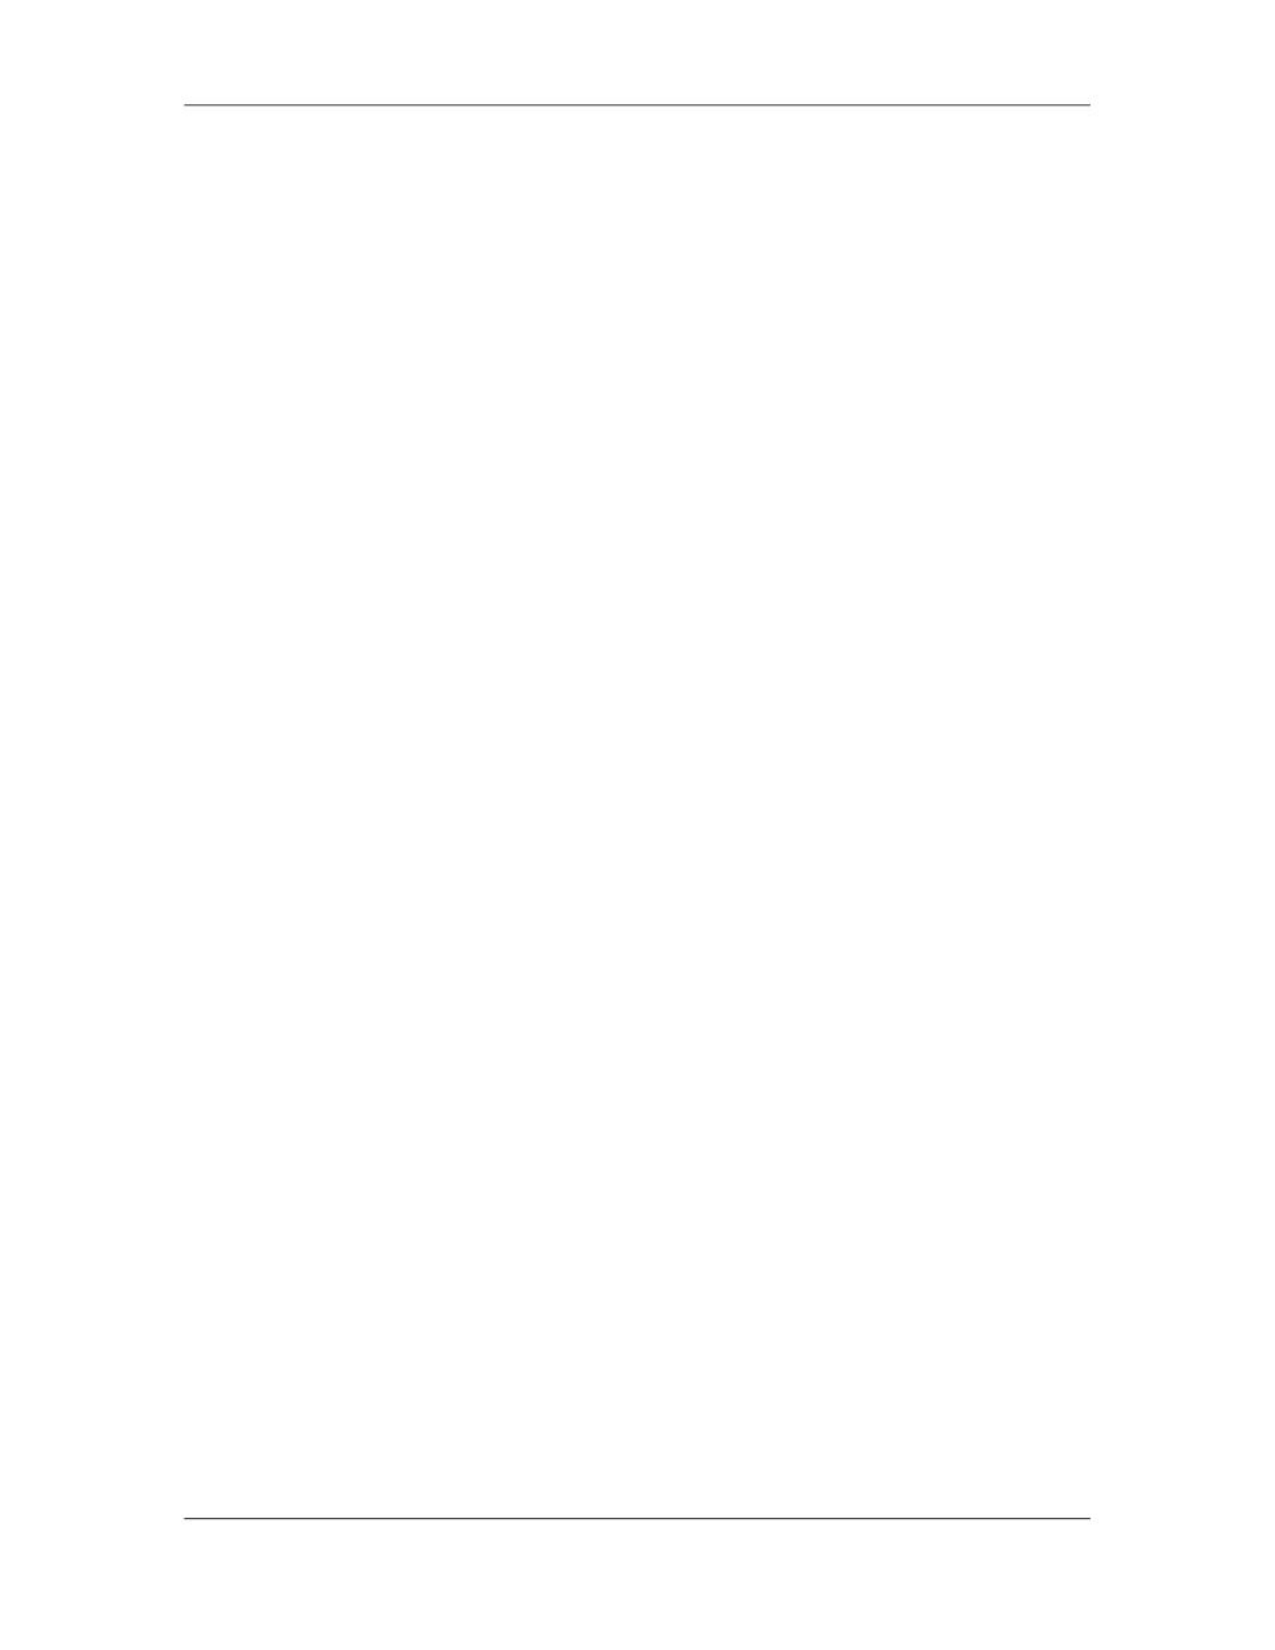

Software Project Management (CS615)

																																																																																																																																																																																																																							LECTURE # 37

																																																																																																																																																																																																																													8. Scheduling

																																																																																										8.1																	Understanding Schedule

																																																																																																			i.															Salient Features:

																																																																																																																								Fred Brooks, the well-known author of 	The Mythical-Man-Month 	[BRO95],

																																																																																																																								was once asked how software projects fall behind schedule. His response was

																																																																																																																								as simple as it was profound: "One day at a time."

																																																																																																																								The reality of a technical project (whether it involves building a hydroelectric

																																																																																																																								plant or developing an operating system) is that hundreds of small tasks must

																																																																																																																								occur to accomplish a larger goal.

																																																																																																																								Some of these tasks lie outside the mainstream and may be completed without

																																																																																																																								worry about impact on project completion date, Other tasks lie on the

																																																																																																																								"critical" path, these "critical" tasks fall behind schedule, the completion date

																																																																																																																								of the entire project is 'put into jeopardy,

																																																																																																																								The project manager's objective is to define all project tasks build a network

																																																																																																																								that depicts their interdependencies, identify the tasks that are critical within

																																																																																																																								the network, and then track their progress to ensure that delay is recognized

																																																																																																																								"one day at a time." To accomplish this, the manager must have a schedule
																																																																																																																								that has been defined at a degree of resolution that enables the manager to

																																																																																																																								monitor Progress and control the project.

																																																																																																																								Software project scheduling 		is an activity that distributes estimated effort
																																																																																																																								across the planned project duration by allocating the effort to specific software

																																																																																																																								engineering tasks.

																																																																																																																								It is important to note, however, that the schedule evolves over time. During
																																																																																																																								early stages of project planning, a 	macroscopic schedule 	is developed. This

																																																																																																																								type of schedule identifies all major software engineering activities and the
																																																																																																																								product functions to which they are applied.

																																																																																																																								As the project gets under way, each entry on the macroscopic schedule is

																																																																																																																								refined into a 		detailed schedule. 		Here specific software tasks (required to
																																																																																																																								accomplish an activity) are identified and scheduled.

																																																																																																																								Scheduling for software engineering projects can be viewed from two rather

																																																																																																																								different perspectives. In the first, an end-date for release of a computer-based
																																																																																																																								system has already (and irrevocably) been established.

																																																																																						                                                                                                                                 284

																																																																																																																																																																																						© Copyright Virtual University of Pakistan